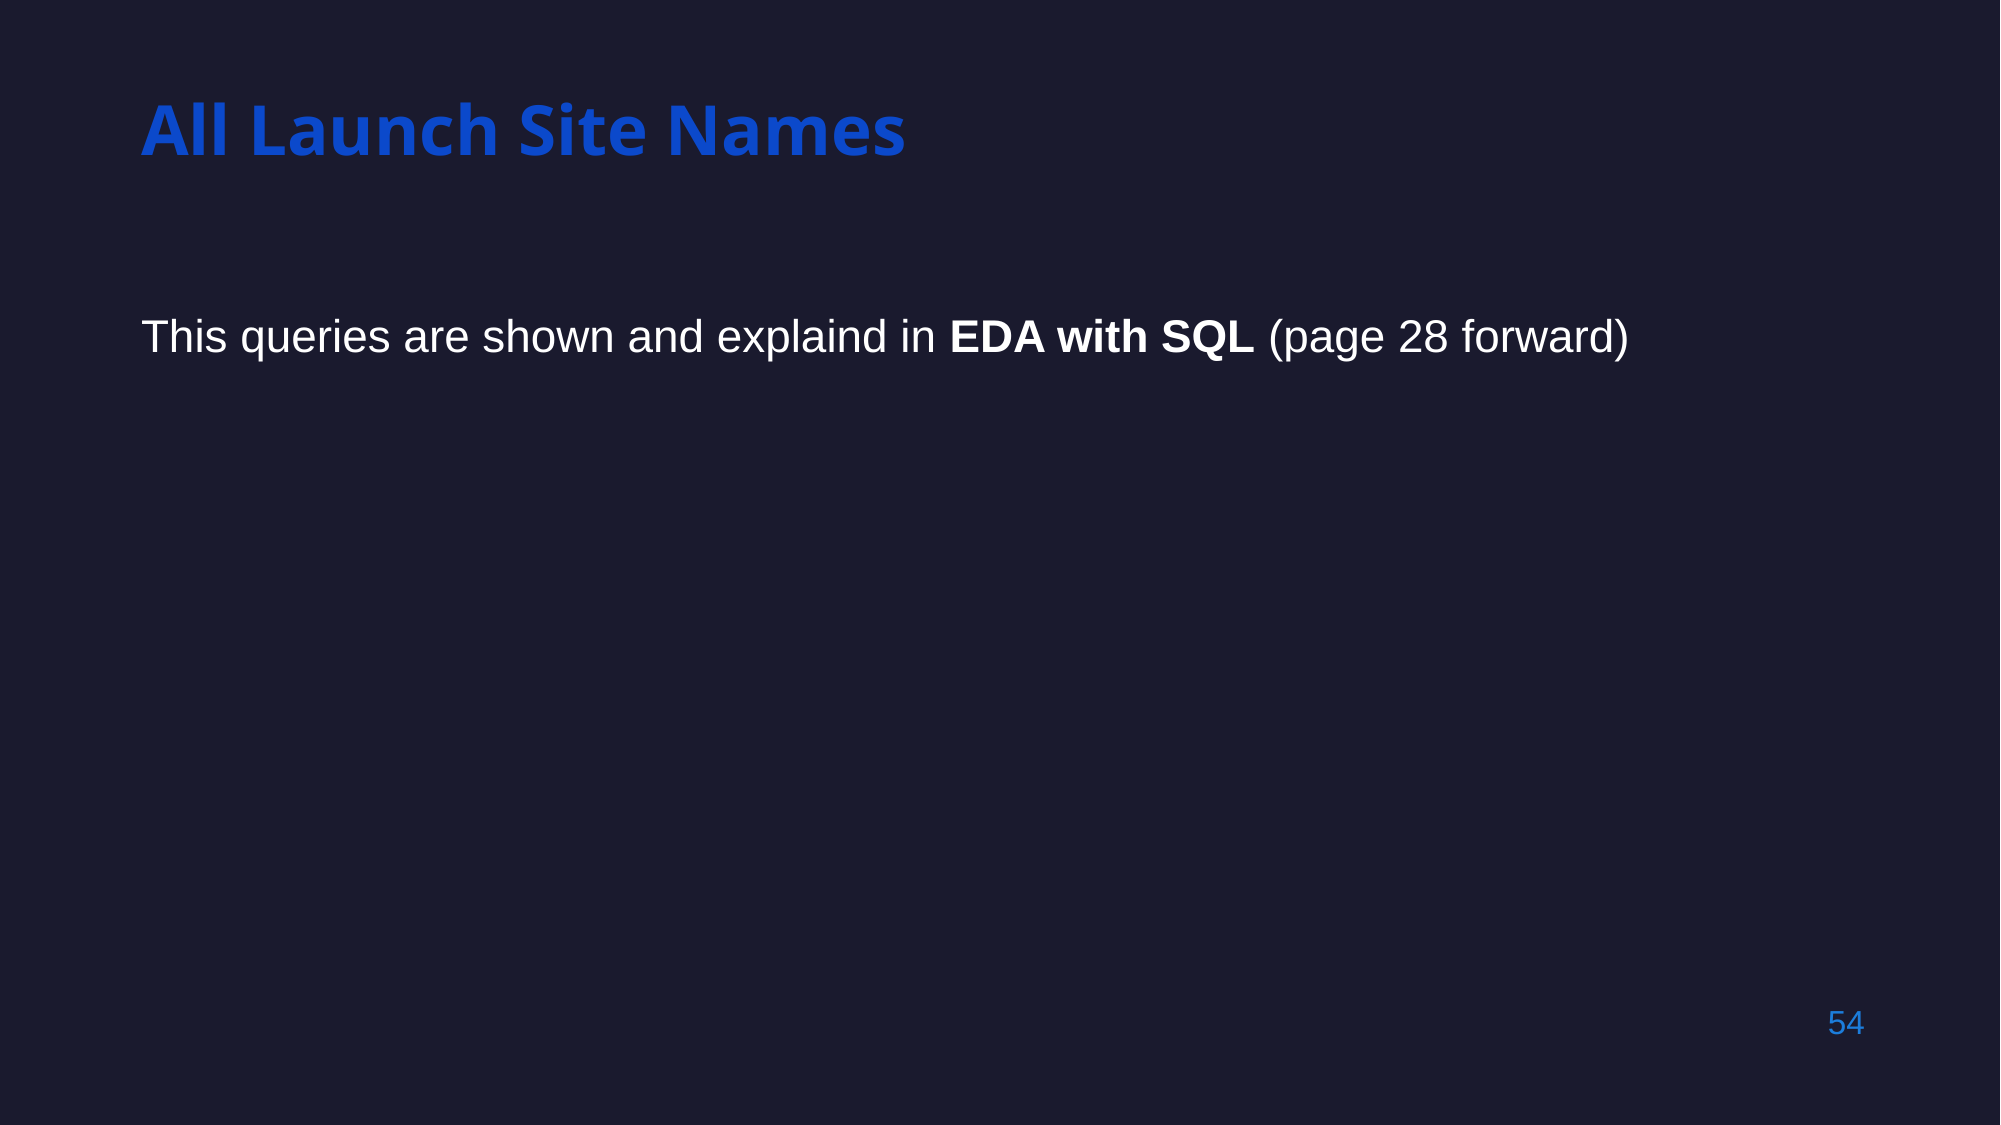

All Launch Site Names
# This queries are shown and explaind in EDA with SQL (page 28 forward)
54